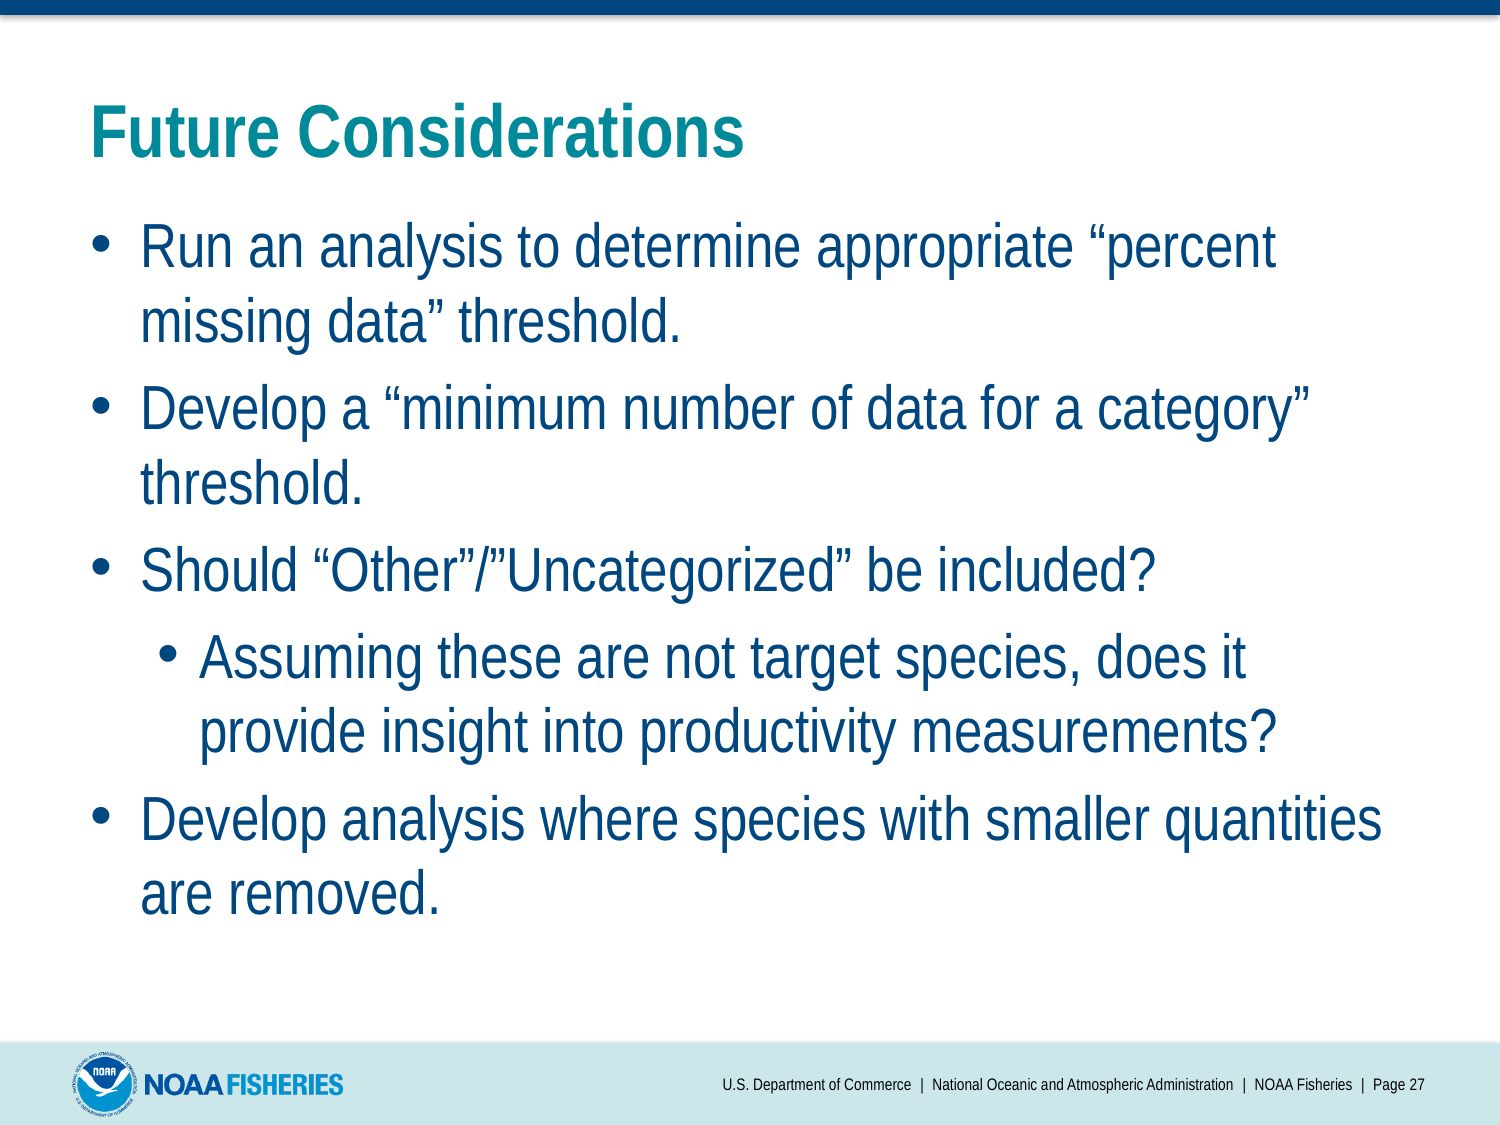

# Future Considerations
Run an analysis to determine appropriate “percent missing data” threshold.
Develop a “minimum number of data for a category” threshold.
Should “Other”/”Uncategorized” be included?
Assuming these are not target species, does it provide insight into productivity measurements?
Develop analysis where species with smaller quantities are removed.

U.S. Department of Commerce | National Oceanic and Atmospheric Administration | NOAA Fisheries | Page 27